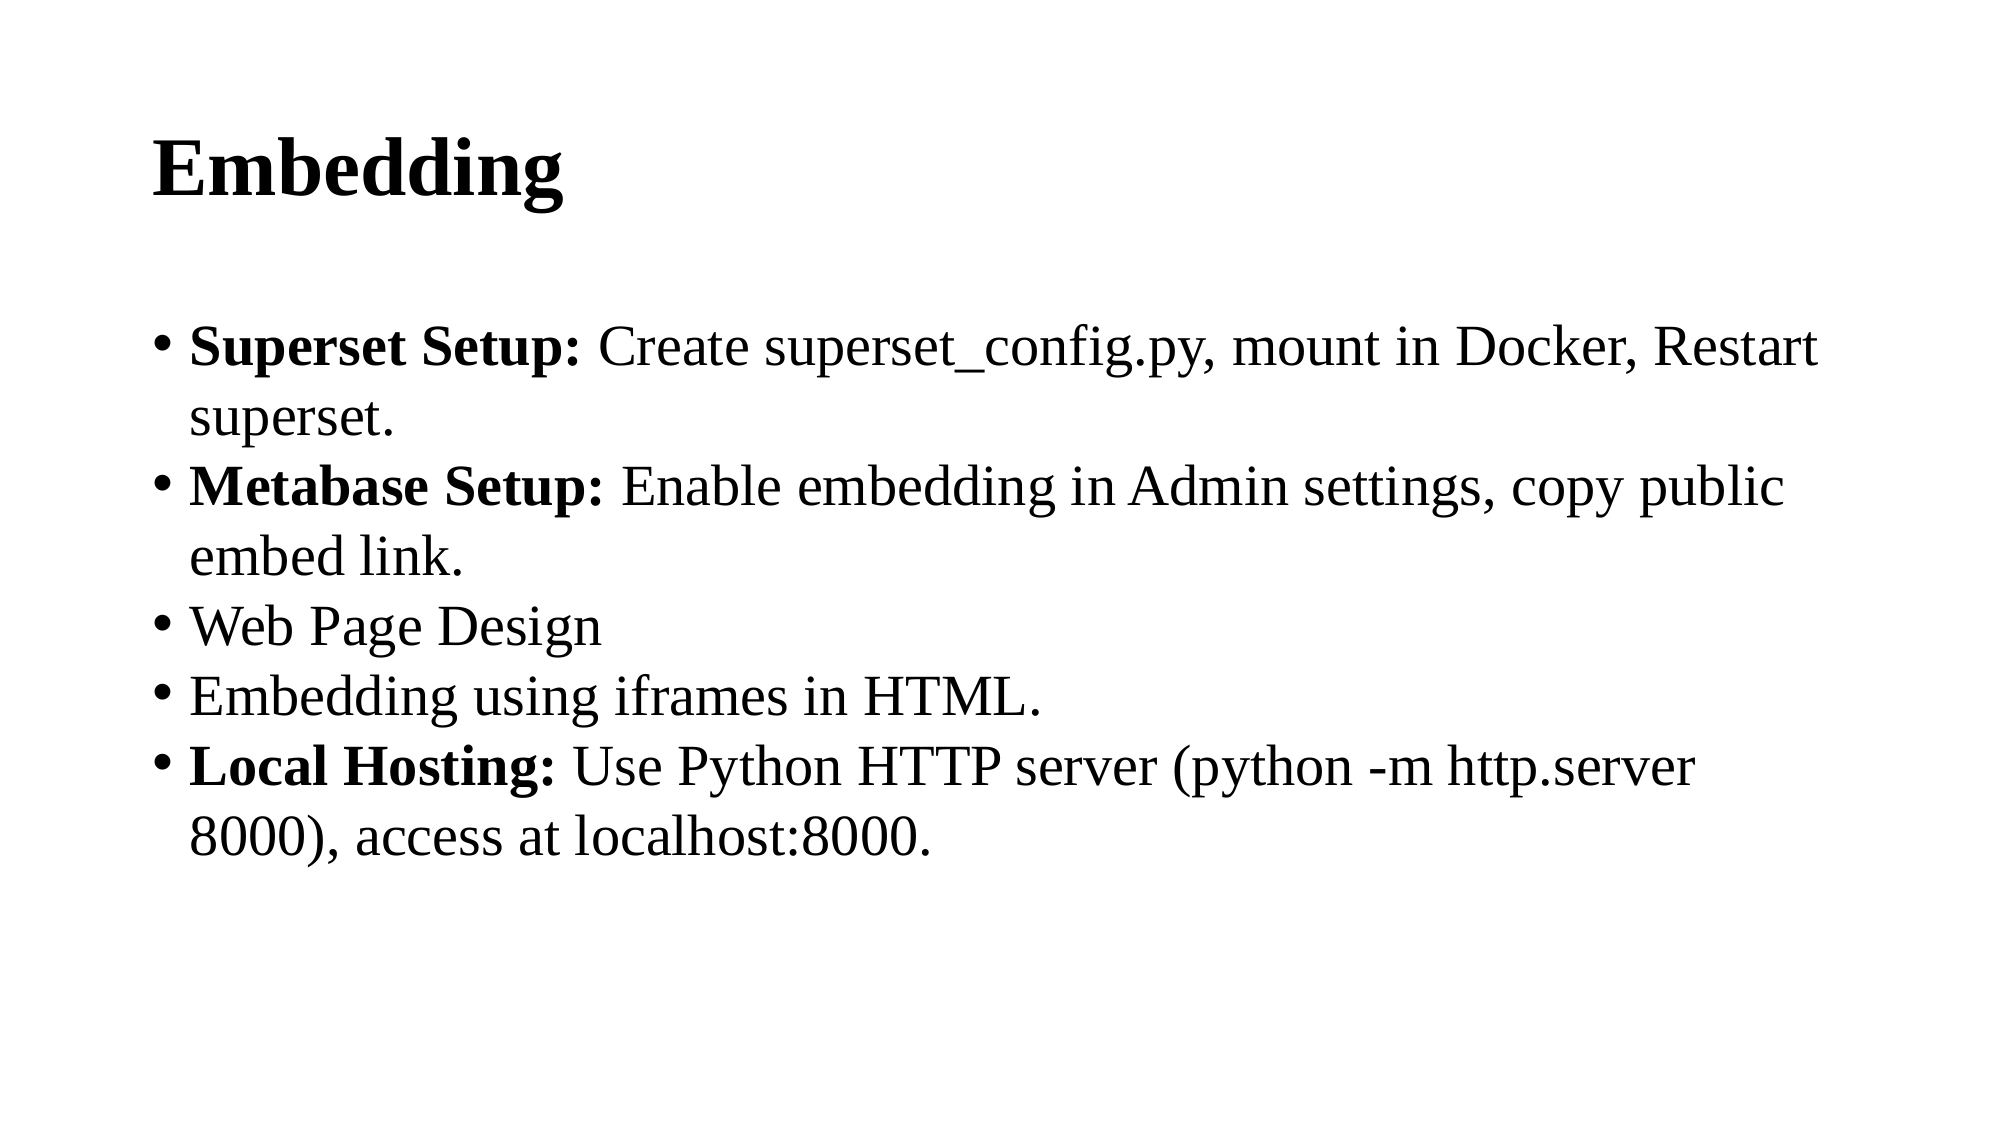

# Embedding
Superset Setup: Create superset_config.py, mount in Docker, Restart superset.
Metabase Setup: Enable embedding in Admin settings, copy public embed link.
Web Page Design
Embedding using iframes in HTML.
Local Hosting: Use Python HTTP server (python -m http.server 8000), access at localhost:8000.